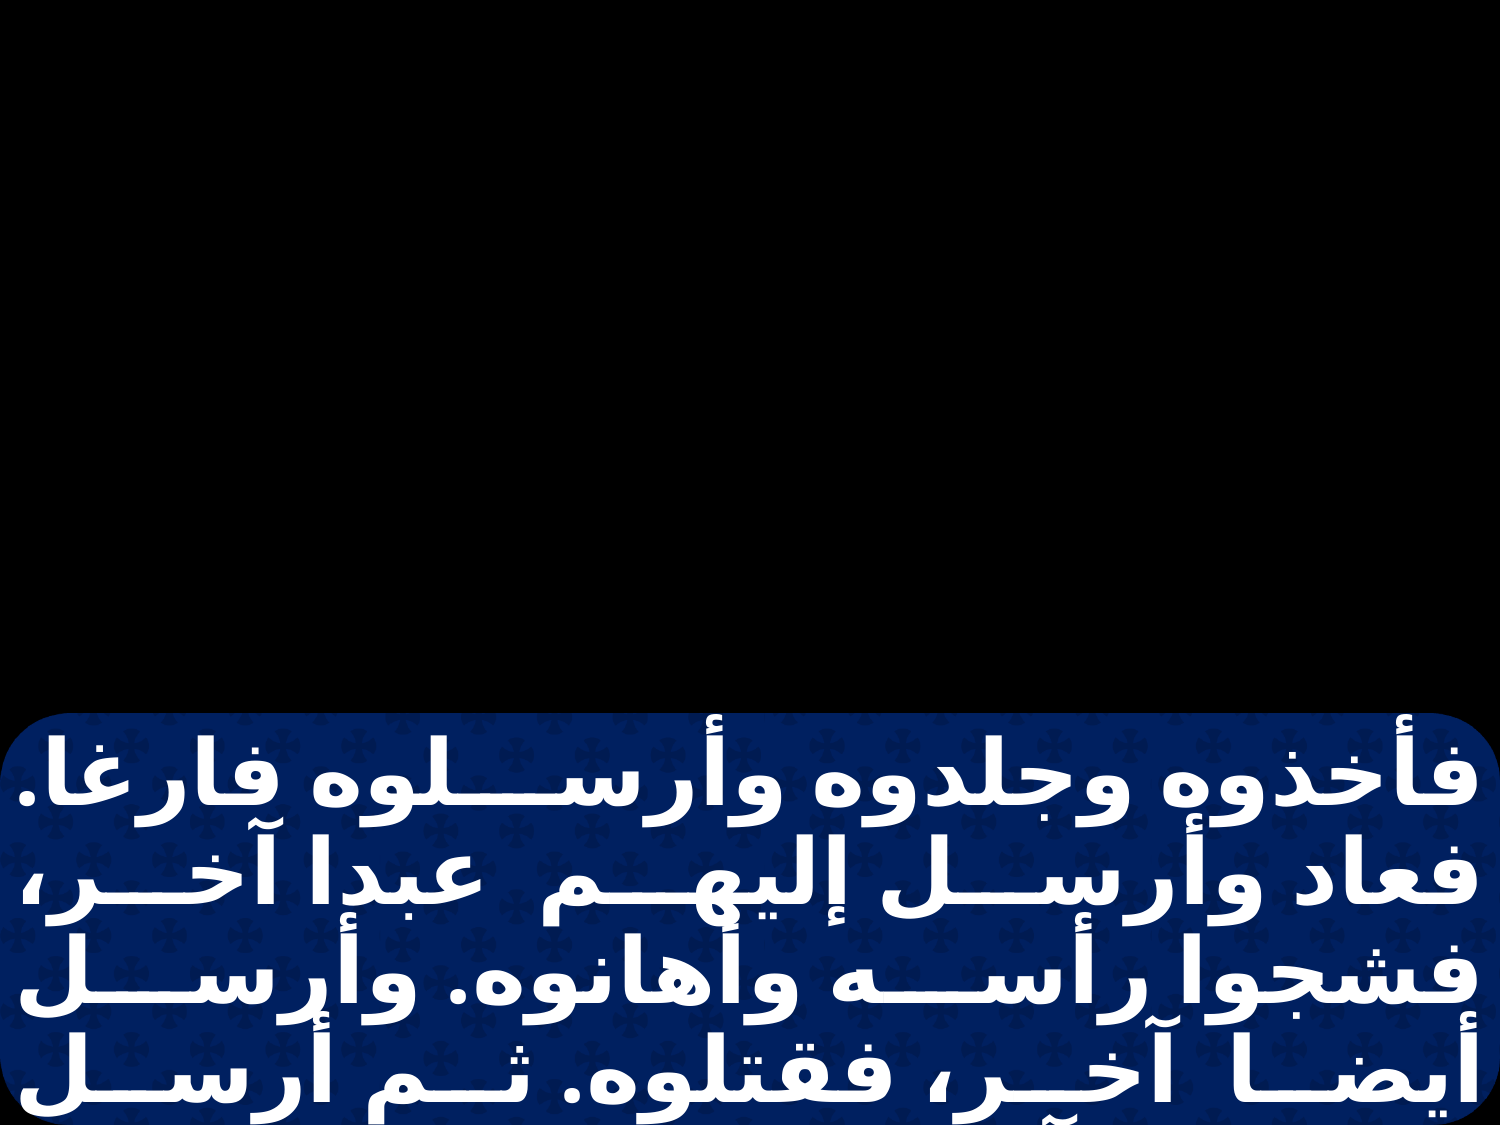

فأخذوه وجلدوه وأرسلوه فارغا. فعاد وأرسل إليهم  عبدا آخر، فشجوا رأسه وأهانوه. وأرسل أيضا  آخر، فقتلوه. ثم أرسل كثيرين آخرين، فجلدوا بعضا  وقتلوا بعضا فإذ كان له أيضا ابن وحيد محبوب،